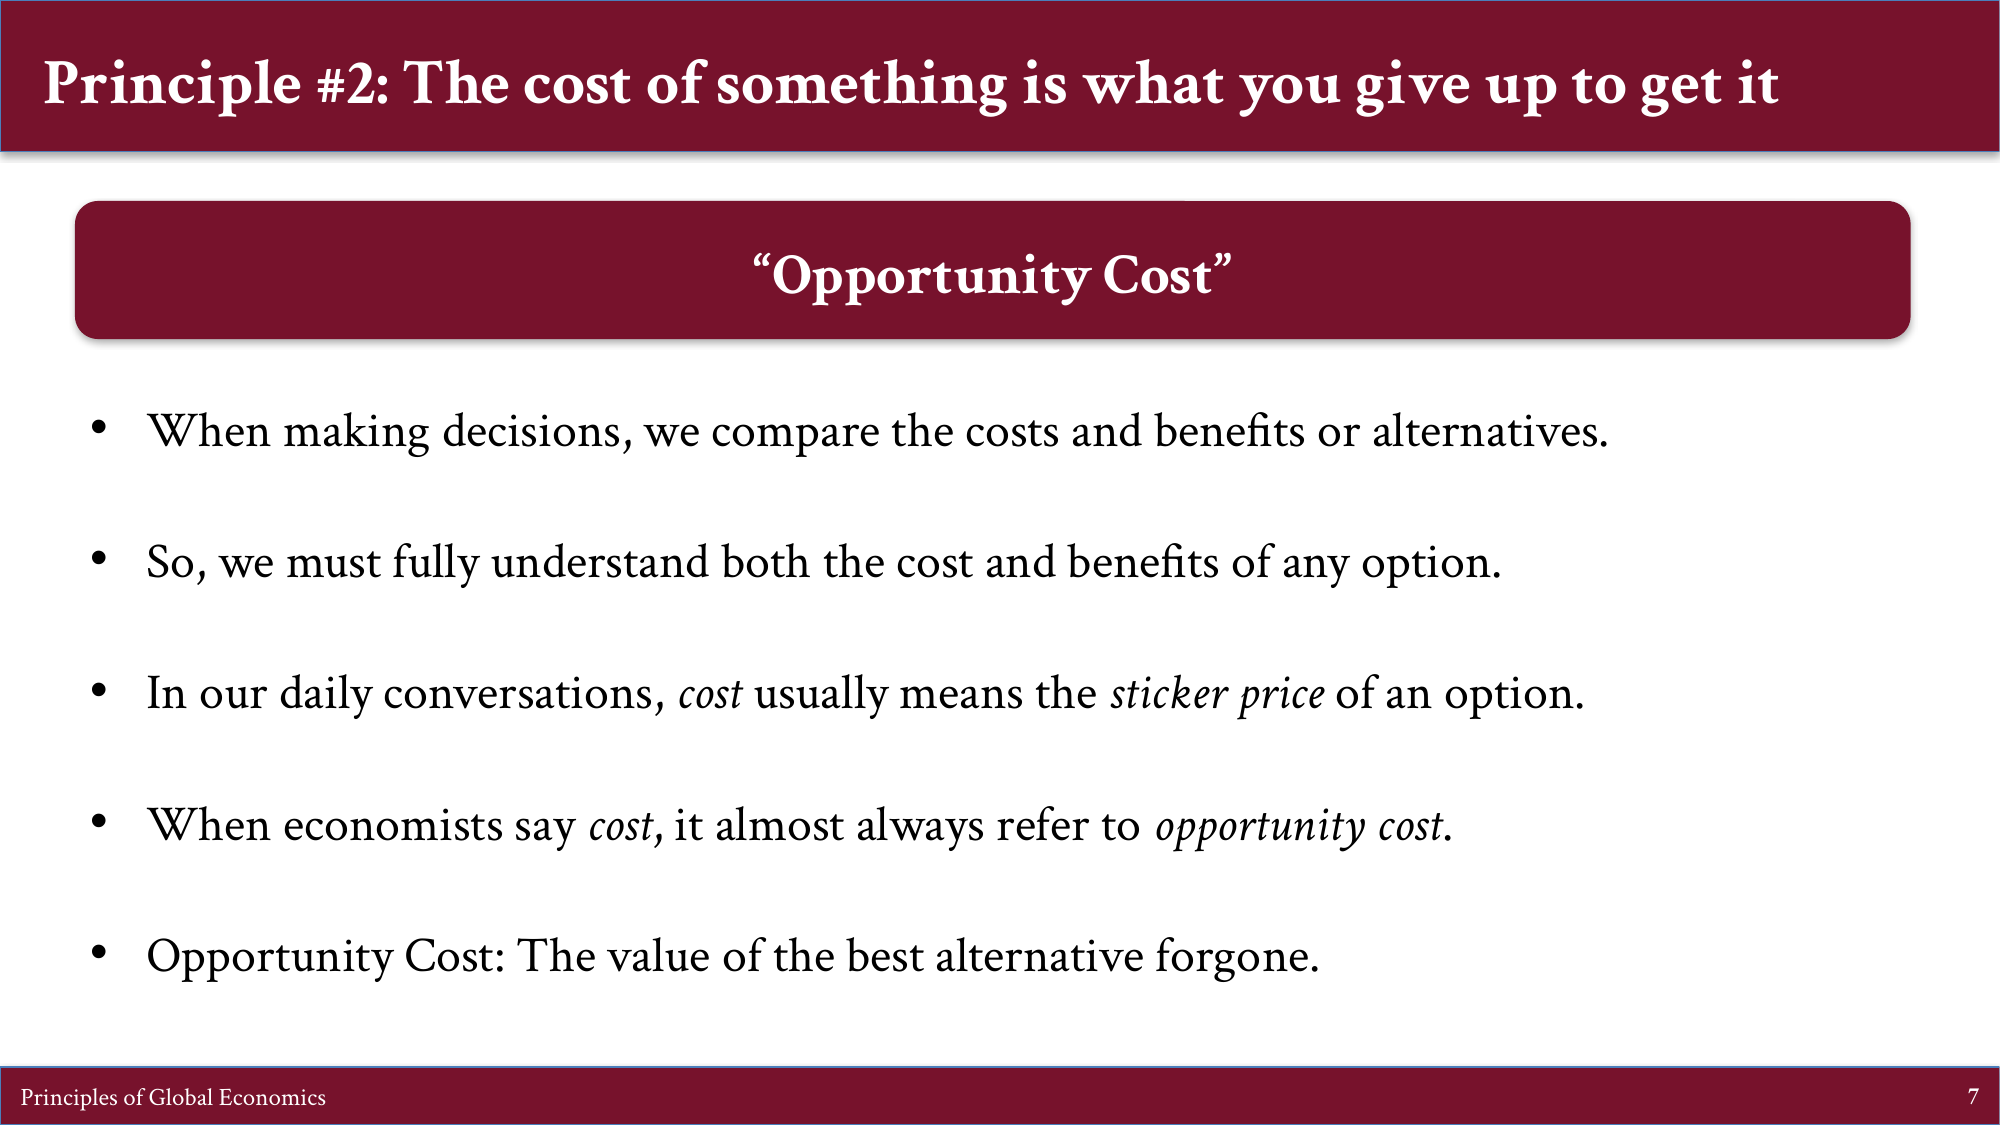

# Principle #2: The cost of something is what you give up to get it
“Opportunity Cost”
When making decisions, we compare the costs and benefits or alternatives.

So, we must fully understand both the cost and benefits of any option.

In our daily conversations, cost usually means the sticker price of an option.

When economists say cost, it almost always refer to opportunity cost.

Opportunity Cost: The value of the best alternative forgone.

 Principles of Global Economics
7